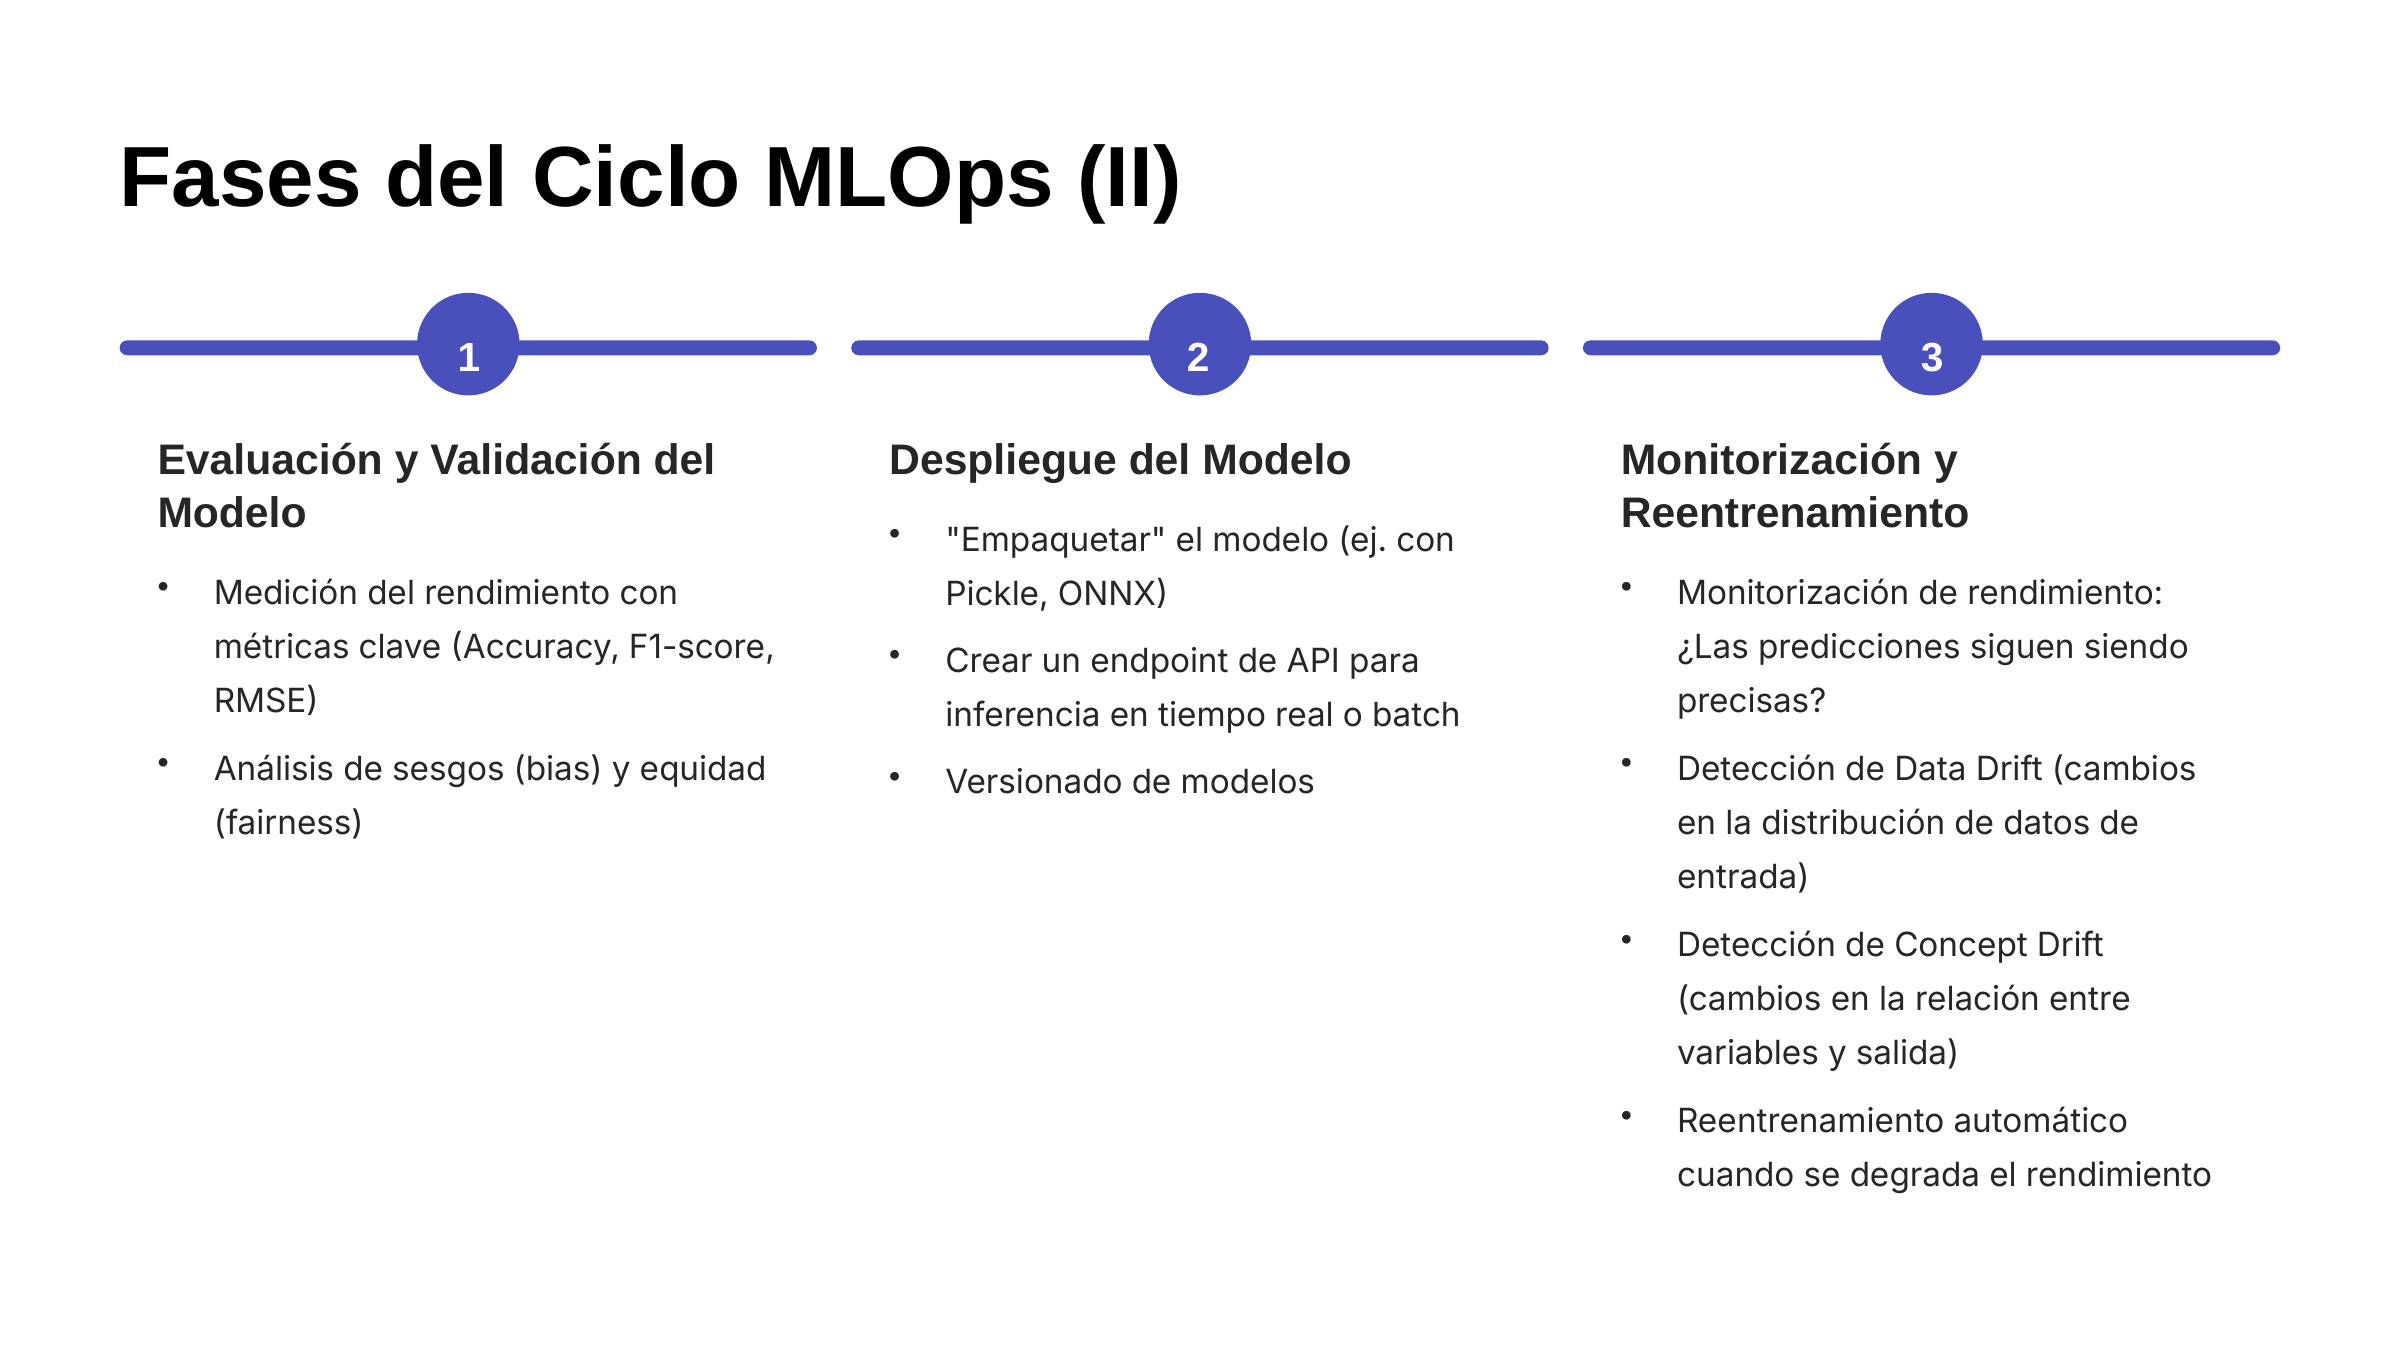

Fases del Ciclo MLOps (II)

1
2
3

Evaluación y Validación del Modelo
Despliegue del Modelo
Monitorización y Reentrenamiento
"Empaquetar" el modelo (ej. con Pickle, ONNX)
Medición del rendimiento con métricas clave (Accuracy, F1-score, RMSE)
Monitorización de rendimiento: ¿Las predicciones siguen siendo precisas?
Crear un endpoint de API para inferencia en tiempo real o batch
Análisis de sesgos (bias) y equidad (fairness)
Detección de Data Drift (cambios en la distribución de datos de entrada)
Versionado de modelos
Detección de Concept Drift (cambios en la relación entre variables y salida)
Reentrenamiento automático cuando se degrada el rendimiento